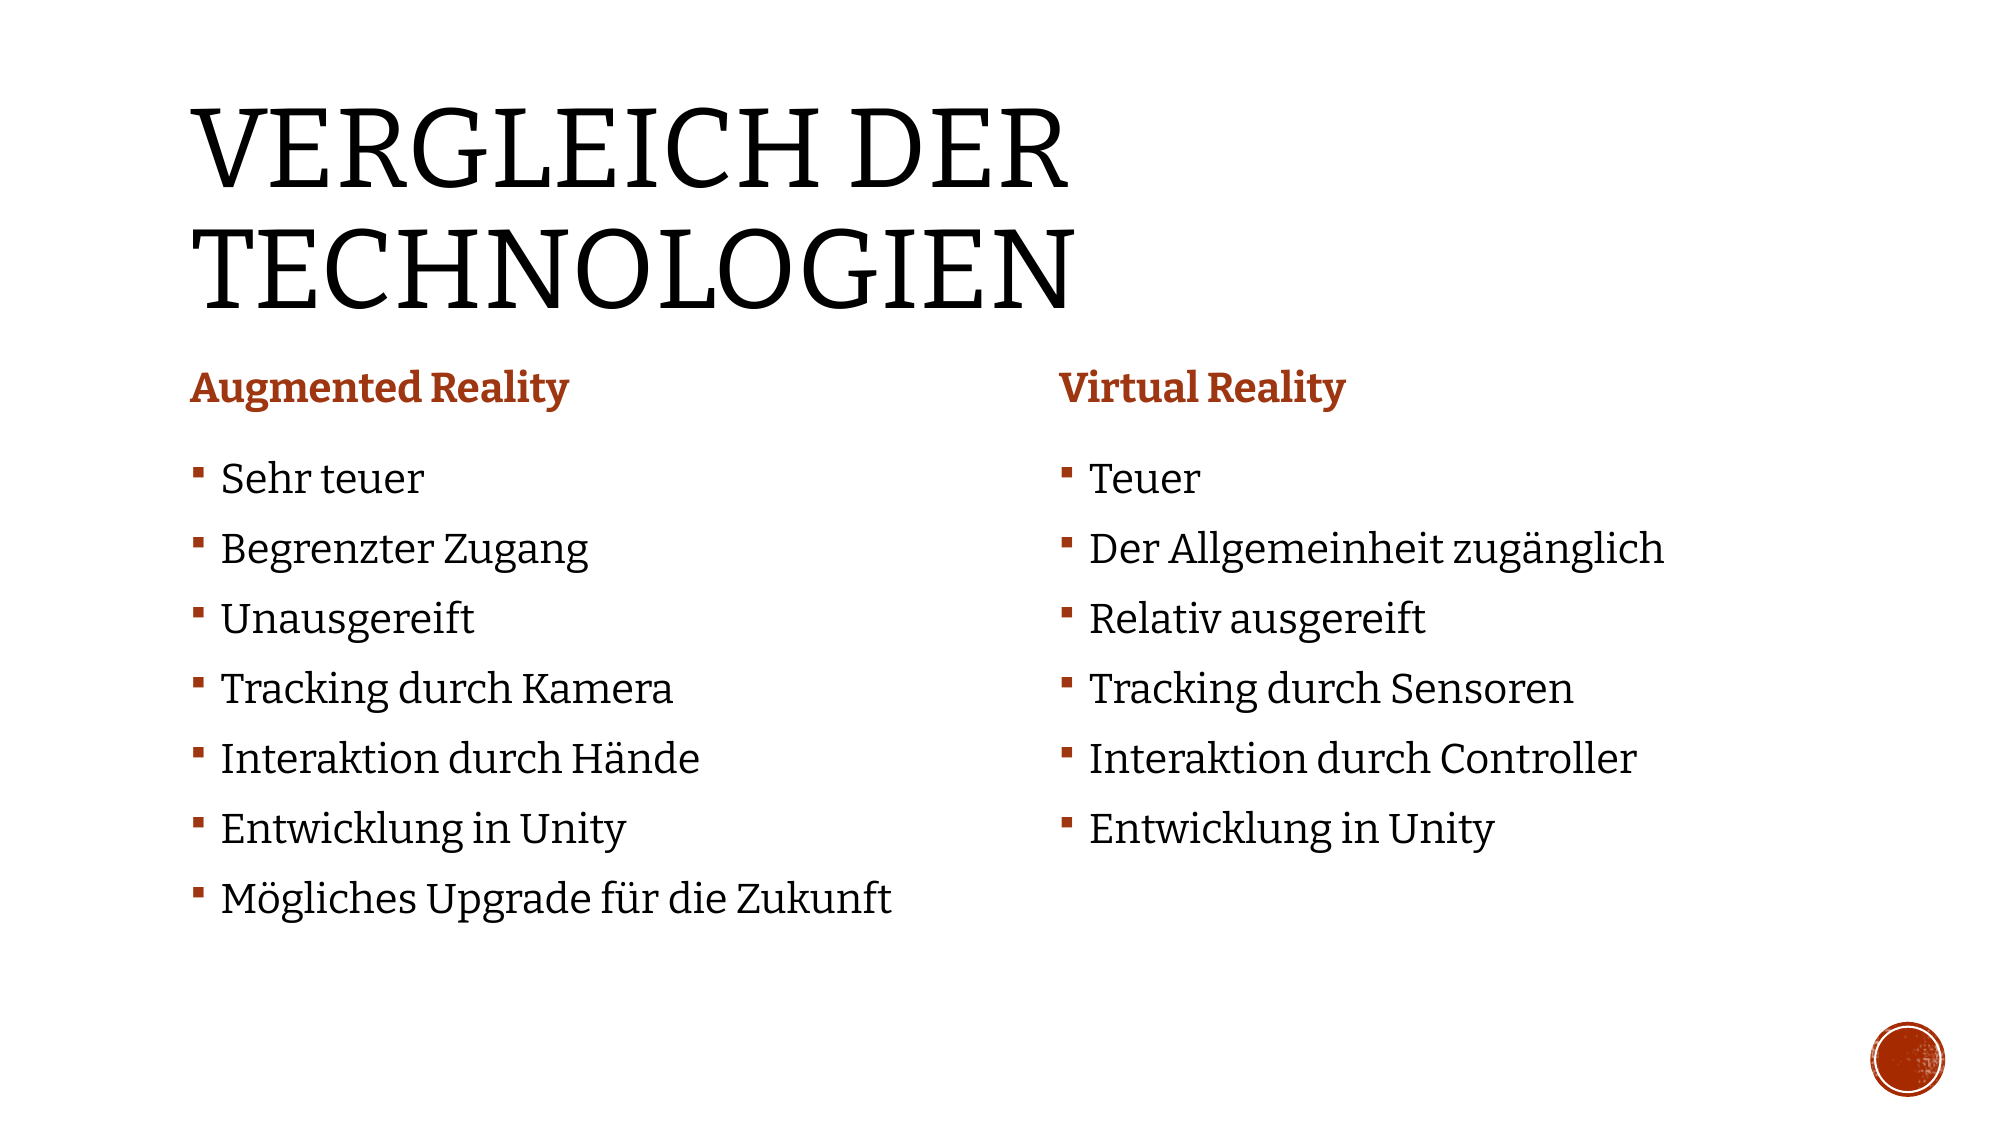

# Vergleich der technologien
Augmented Reality
Virtual Reality
Sehr teuer
Begrenzter Zugang
Unausgereift
Tracking durch Kamera
Interaktion durch Hände
Entwicklung in Unity
Mögliches Upgrade für die Zukunft
Teuer
Der Allgemeinheit zugänglich
Relativ ausgereift
Tracking durch Sensoren
Interaktion durch Controller
Entwicklung in Unity